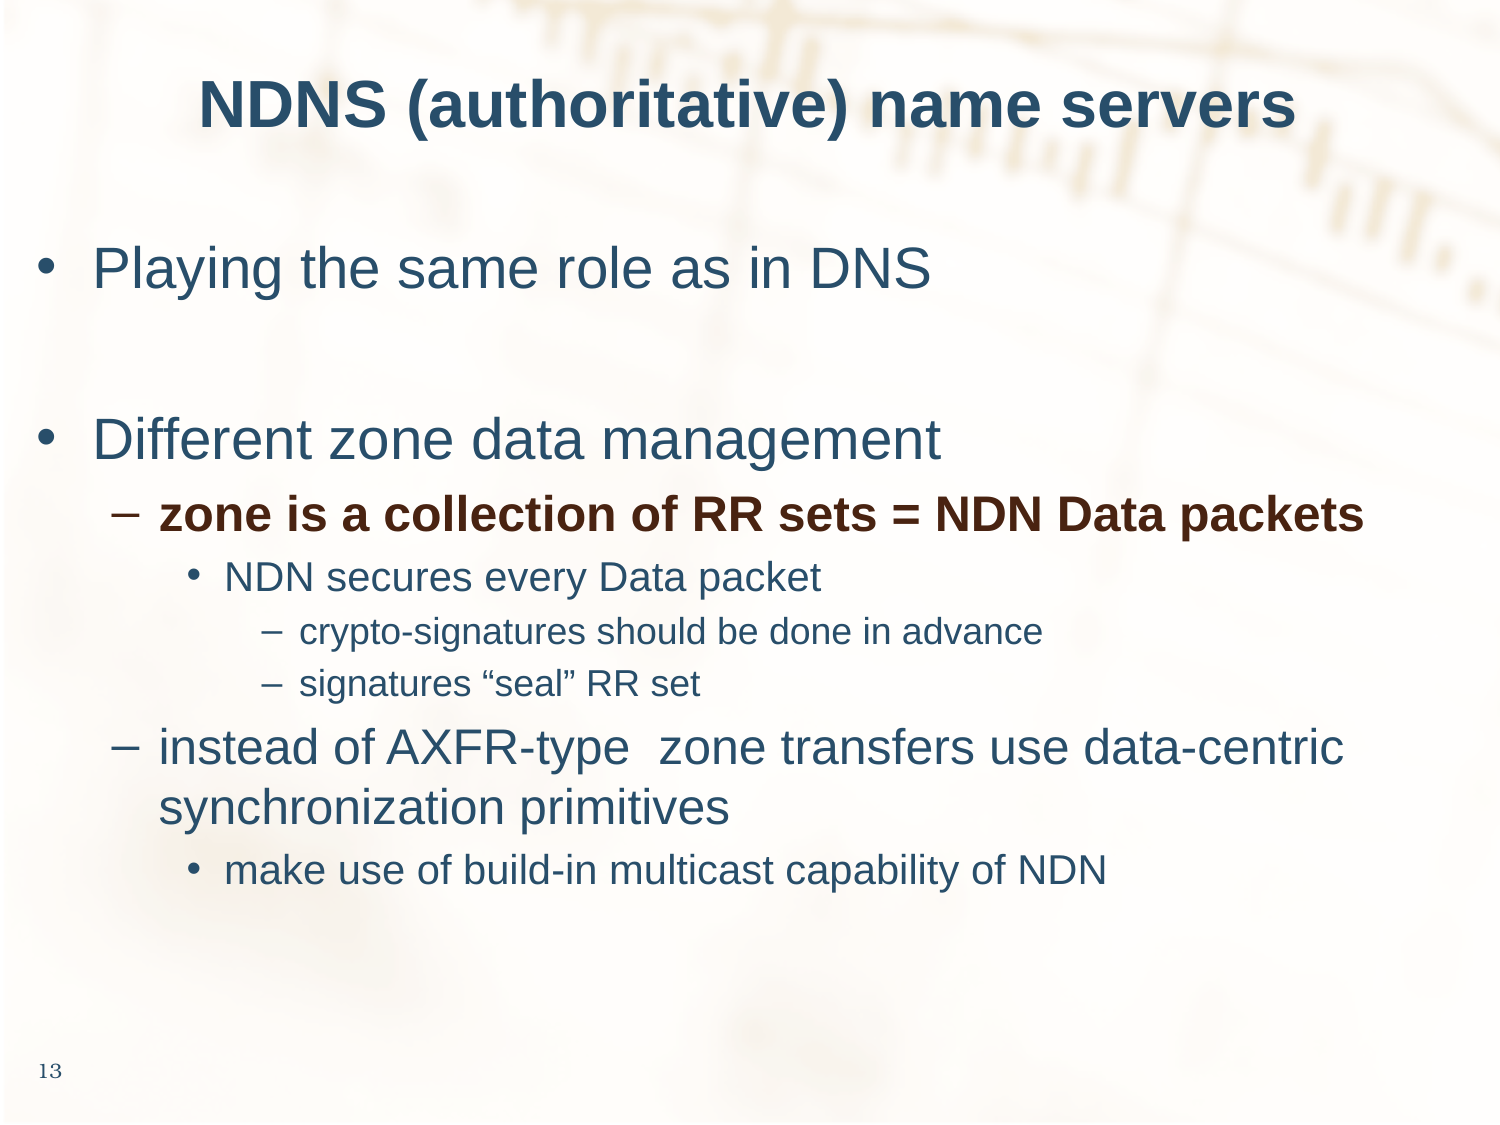

# NDNS (authoritative) name servers
Playing the same role as in DNS

Different zone data management
zone is a collection of RR sets = NDN Data packets
NDN secures every Data packet
crypto-signatures should be done in advance
signatures “seal” RR set
instead of AXFR-type  zone transfers use data-centric synchronization primitives
make use of build-in multicast capability of NDN
13